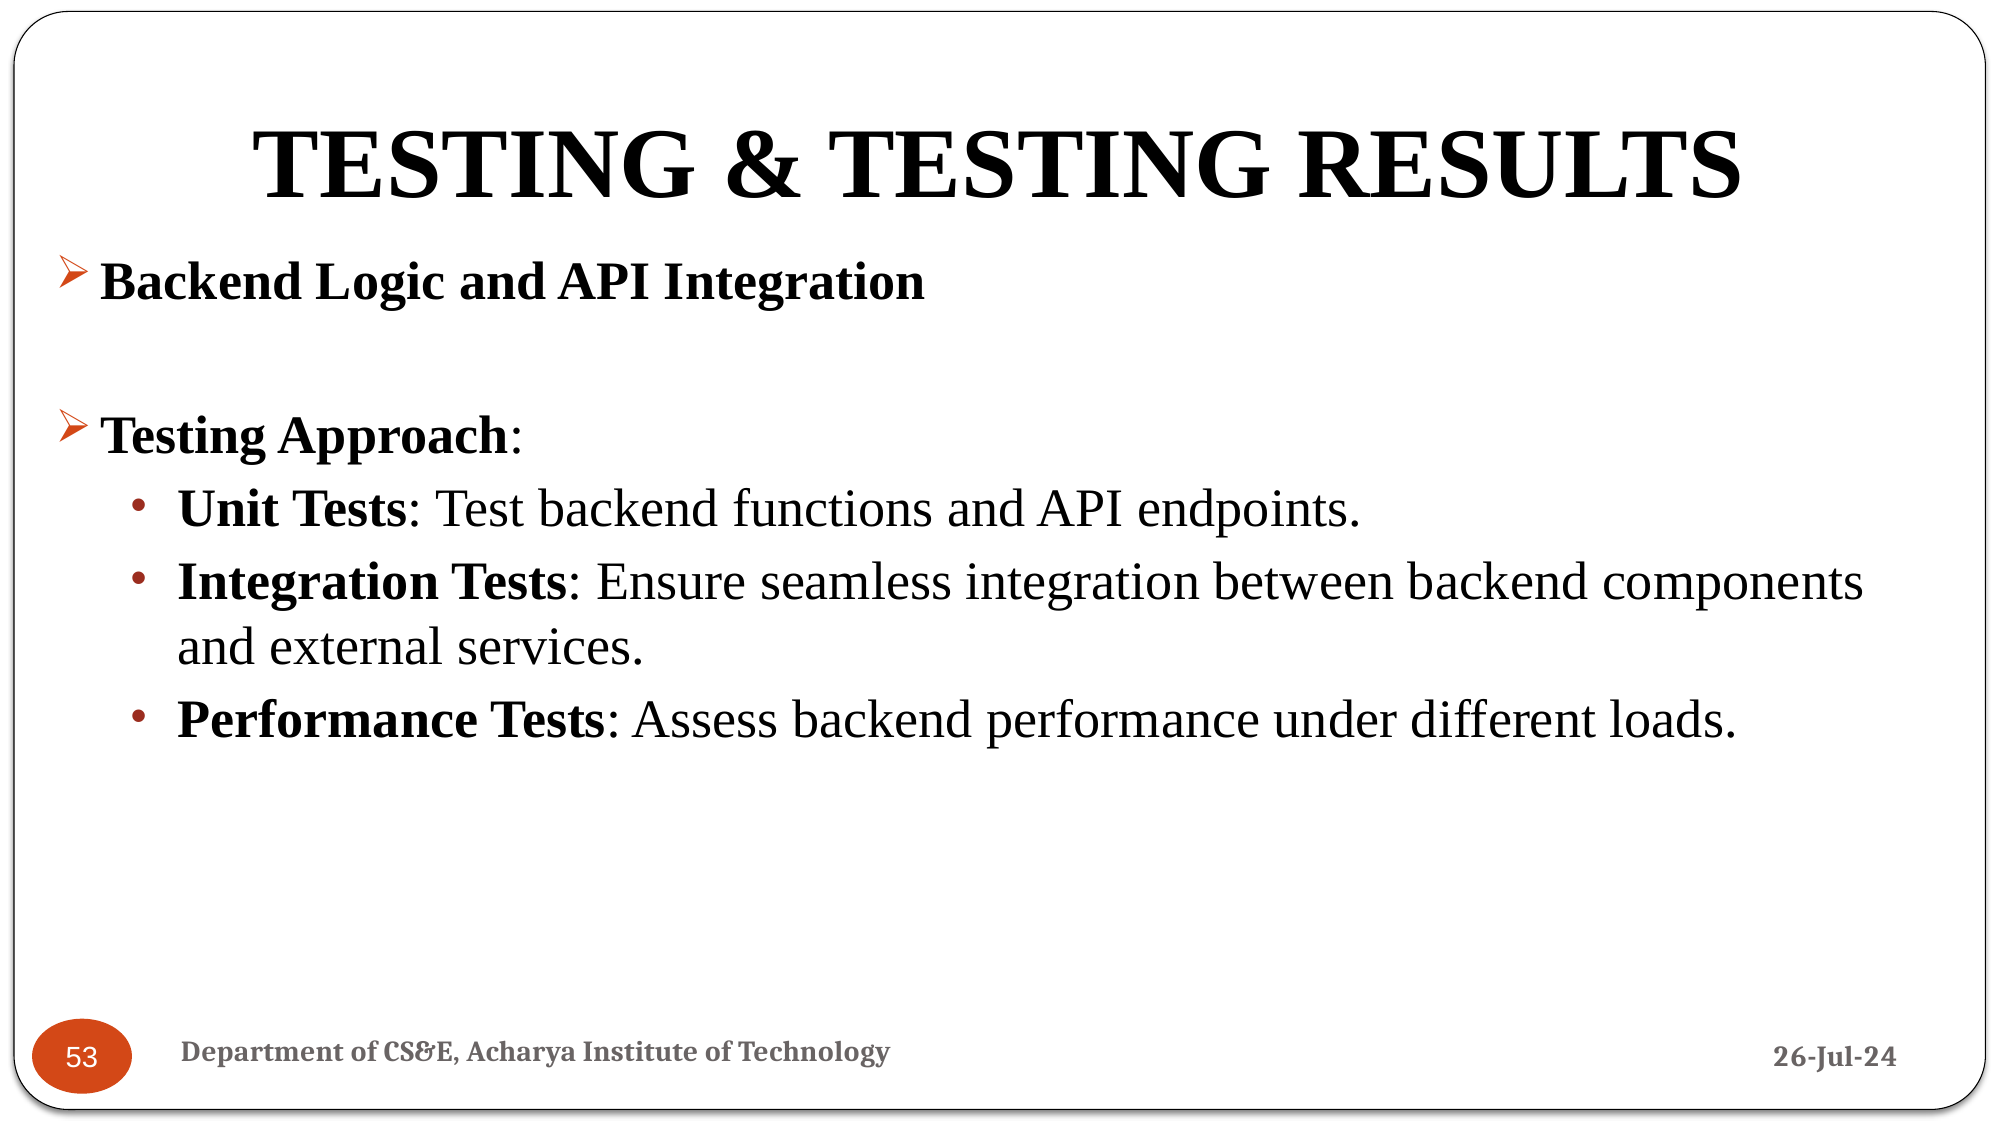

# TESTING & TESTING RESULTS
Backend Logic and API Integration

Testing Approach:
Unit Tests: Test backend functions and API endpoints.
Integration Tests: Ensure seamless integration between backend components and external services.
Performance Tests: Assess backend performance under different loads.

Department of CS&E, Acharya Institute of Technology
26-Jul-24
53